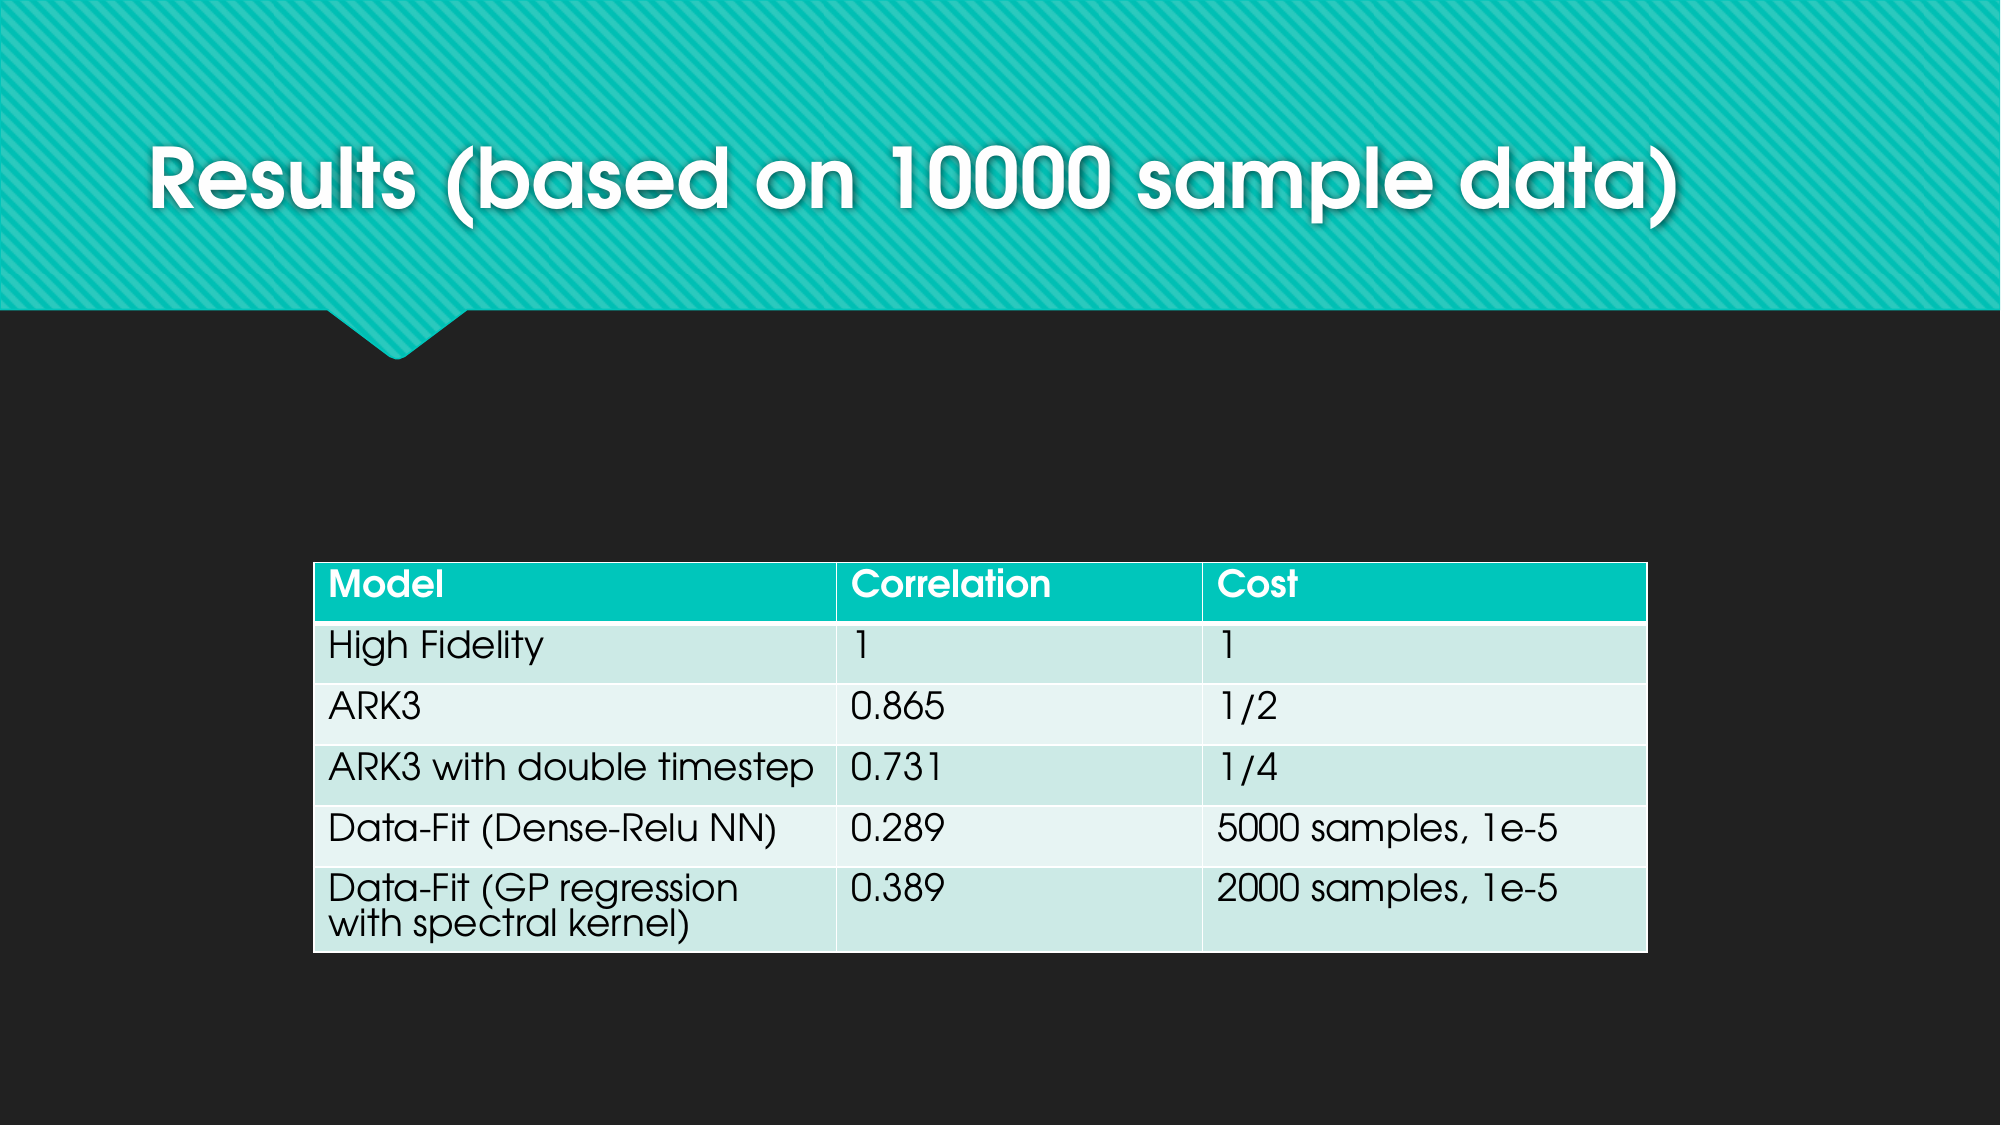

# Results (based on 10000 sample data)
| Model | Correlation | Cost |
| --- | --- | --- |
| High Fidelity | 1 | 1 |
| ARK3 | 0.865 | 1/2 |
| ARK3 with double timestep | 0.731 | 1/4 |
| Data-Fit (Dense-Relu NN) | 0.289 | 5000 samples, 1e-5 |
| Data-Fit (GP regression with spectral kernel) | 0.389 | 2000 samples, 1e-5 |